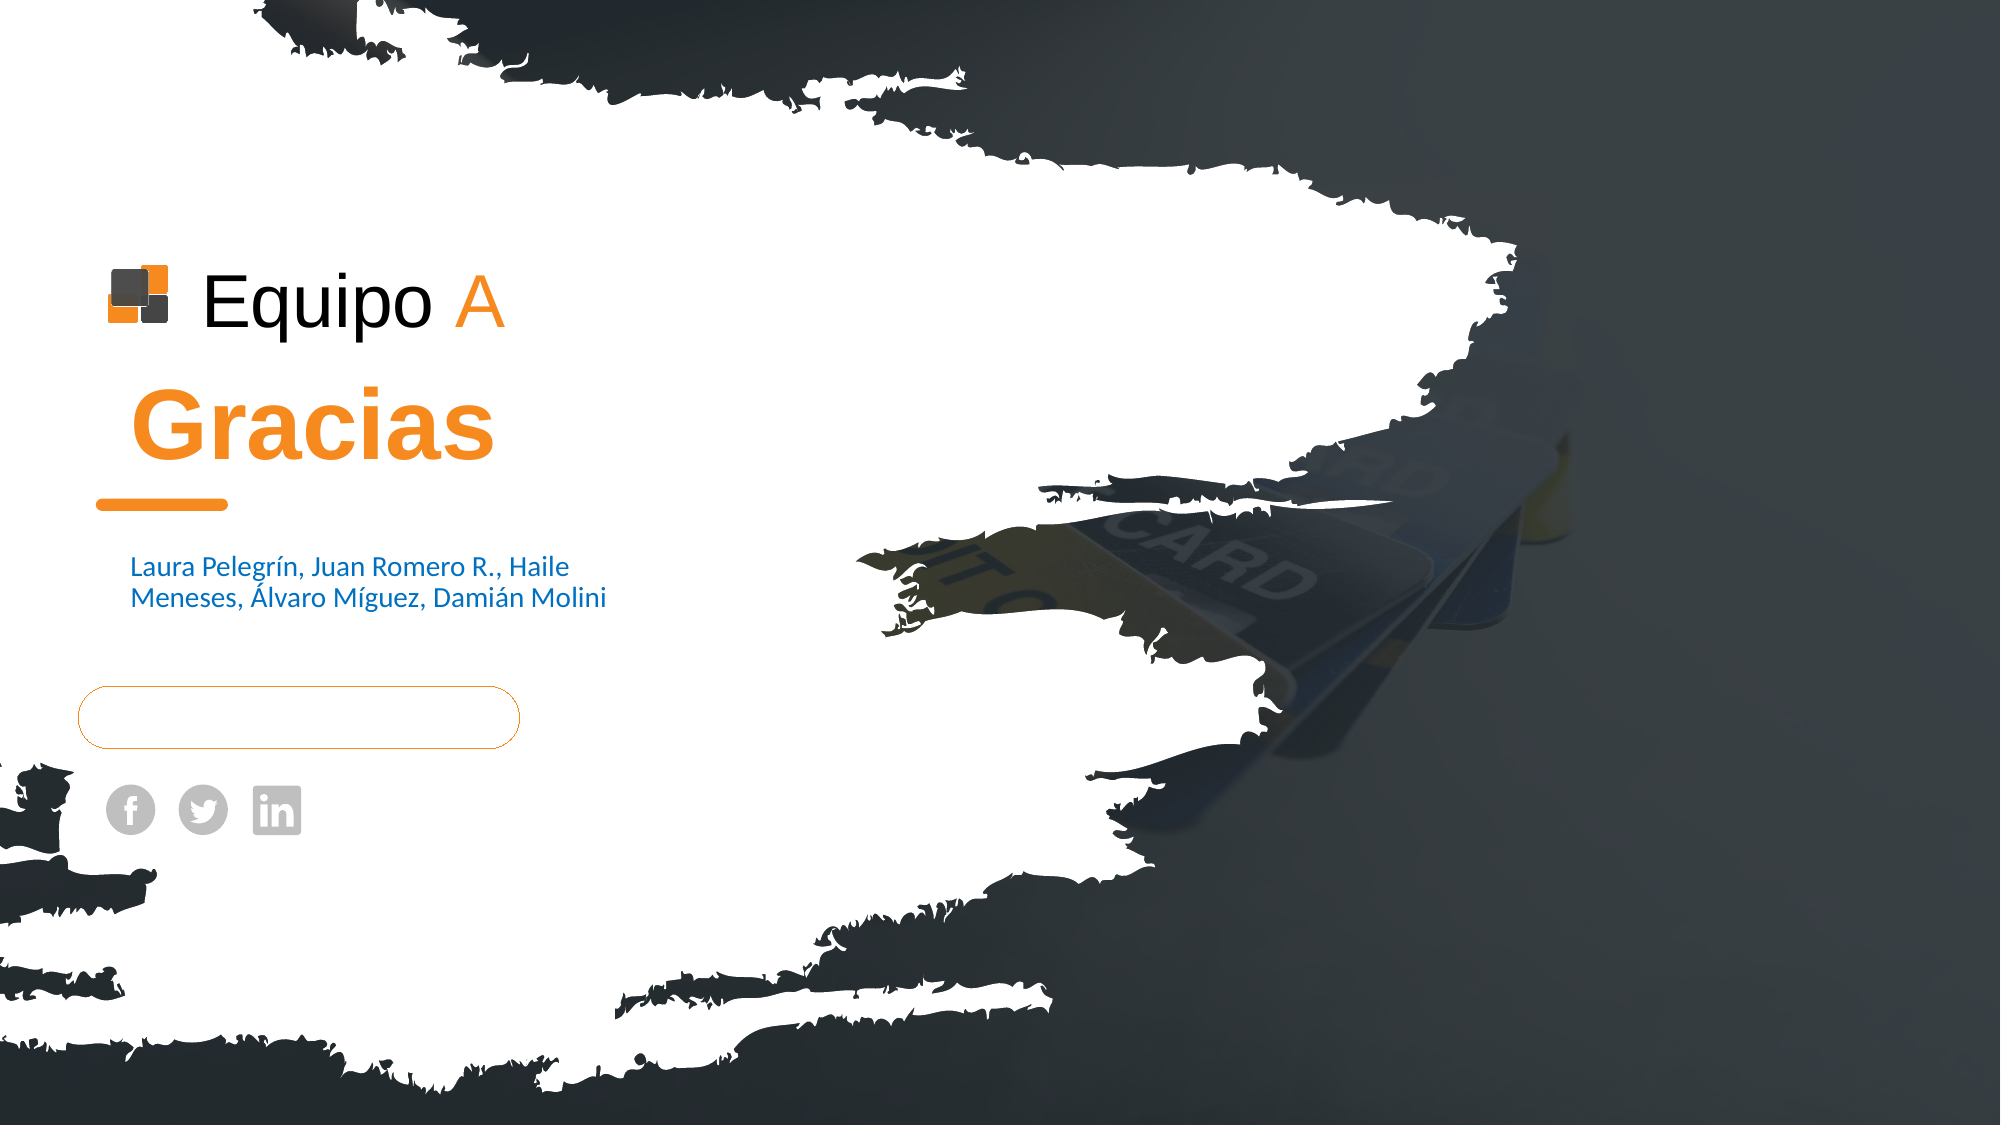

Equipo A
# Gracias
Laura Pelegrín, Juan Romero R., Haile Meneses, Álvaro Míguez, Damián Molini